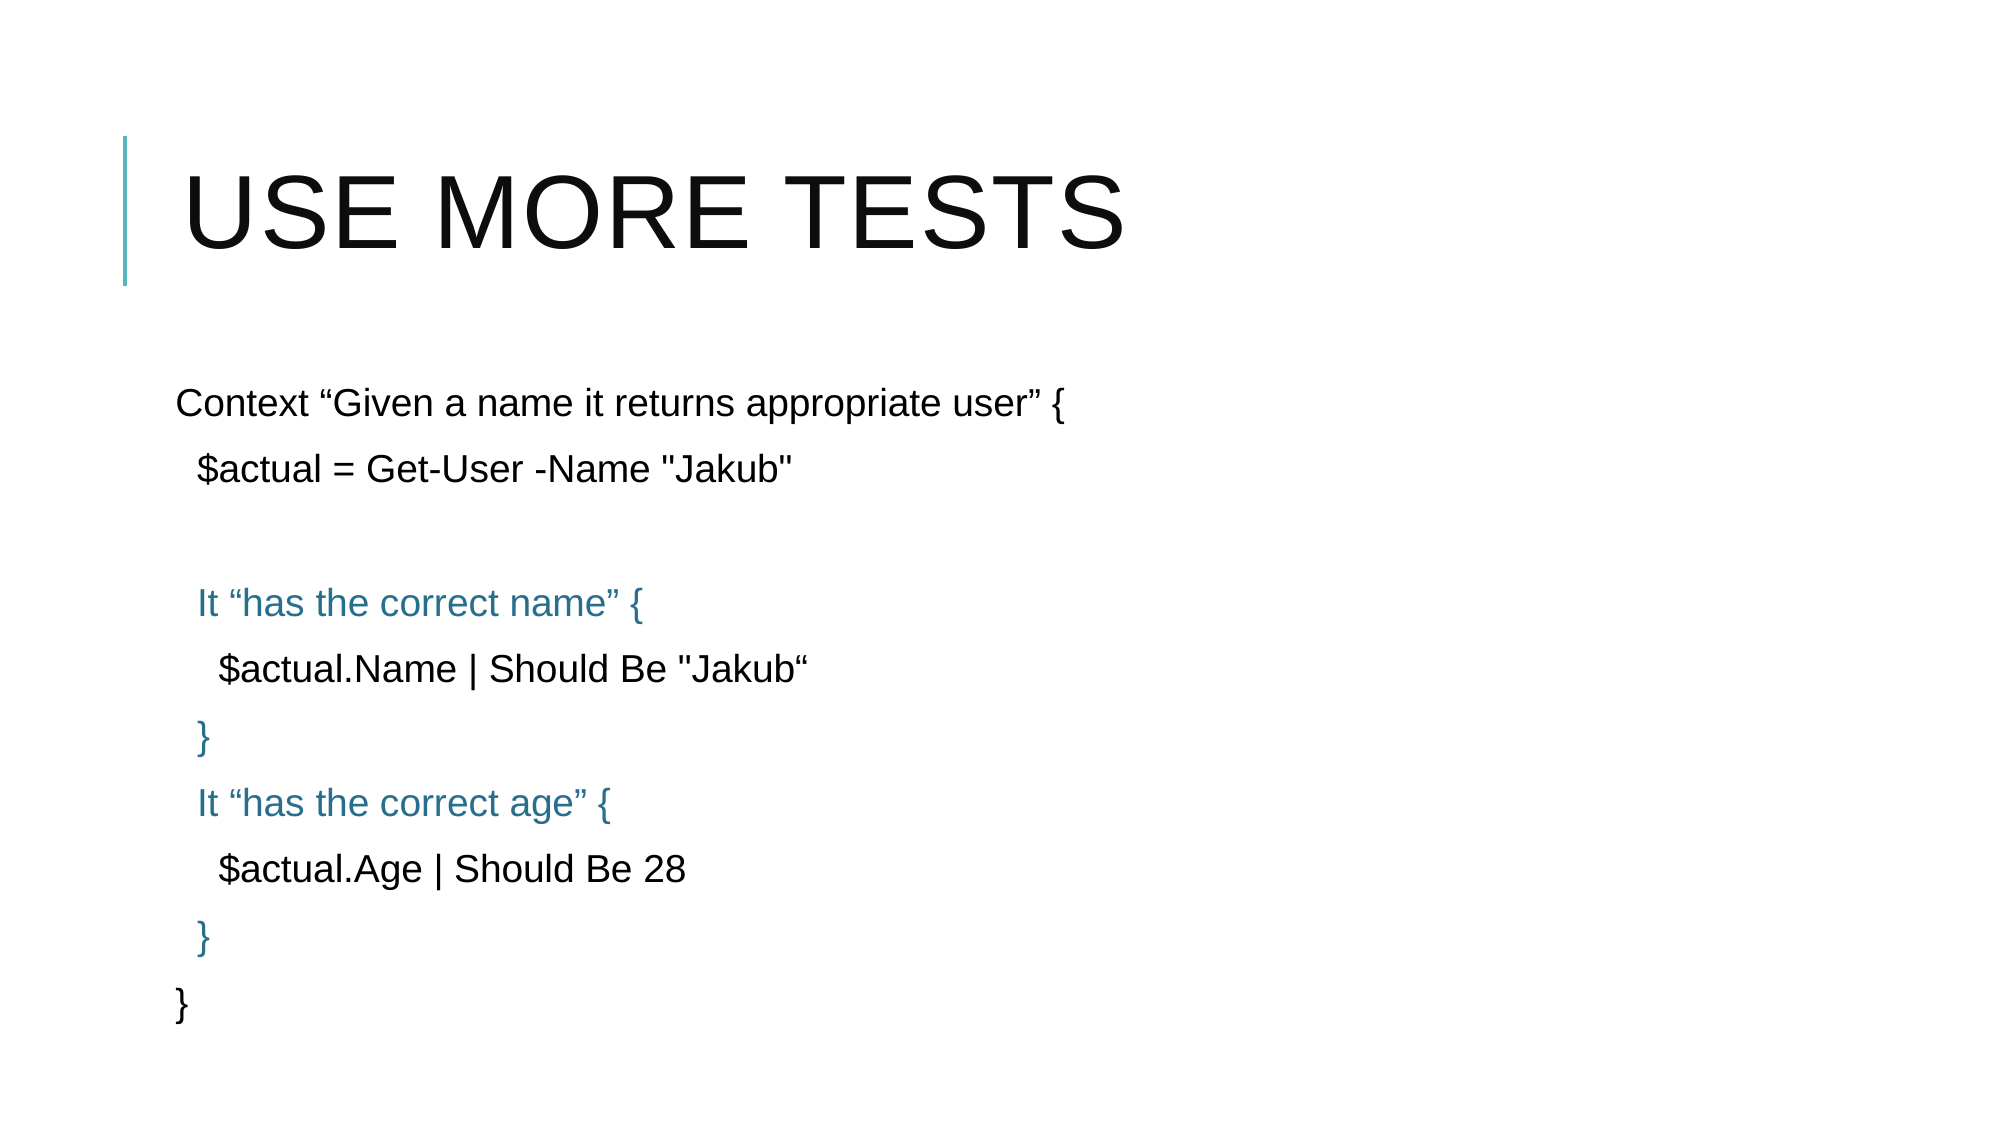

# Use More tests
Context “Given a name it returns appropriate user” {
  $actual = Get-User -Name "Jakub"

  It “has the correct name” {
    $actual.Name | Should Be "Jakub“
  }
  It “has the correct age” {
    $actual.Age | Should Be 28
  }
}